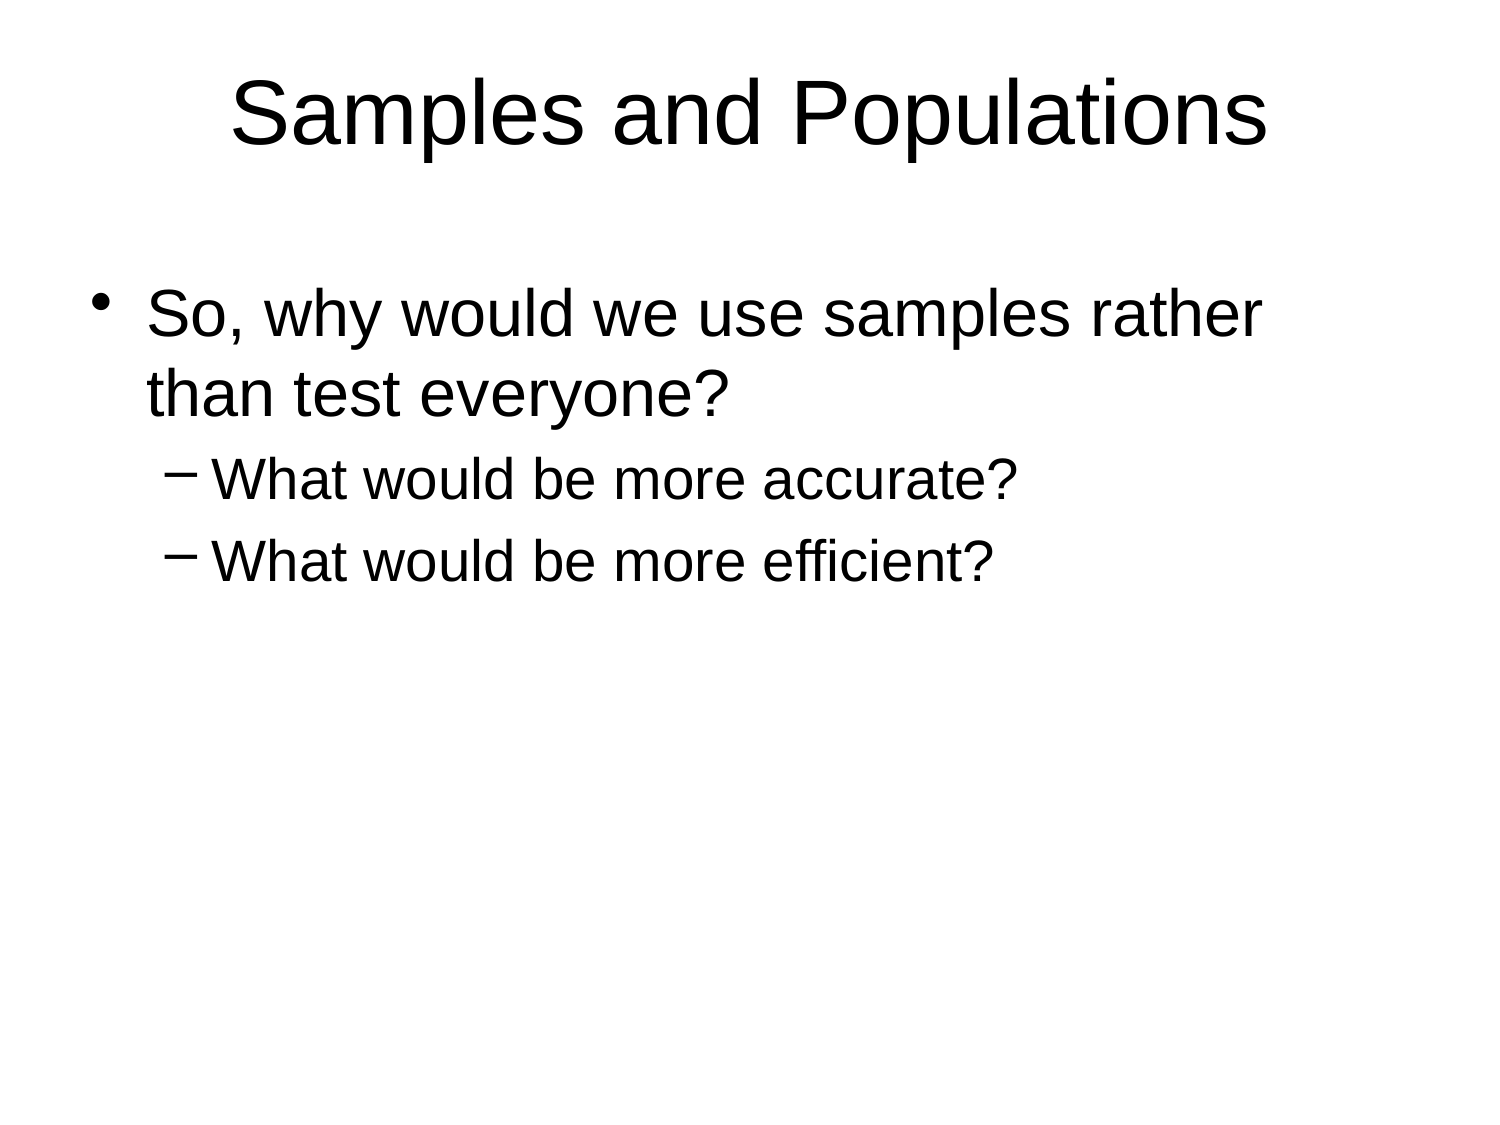

# Samples and Populations
So, why would we use samples rather than test everyone?
What would be more accurate?
What would be more efficient?